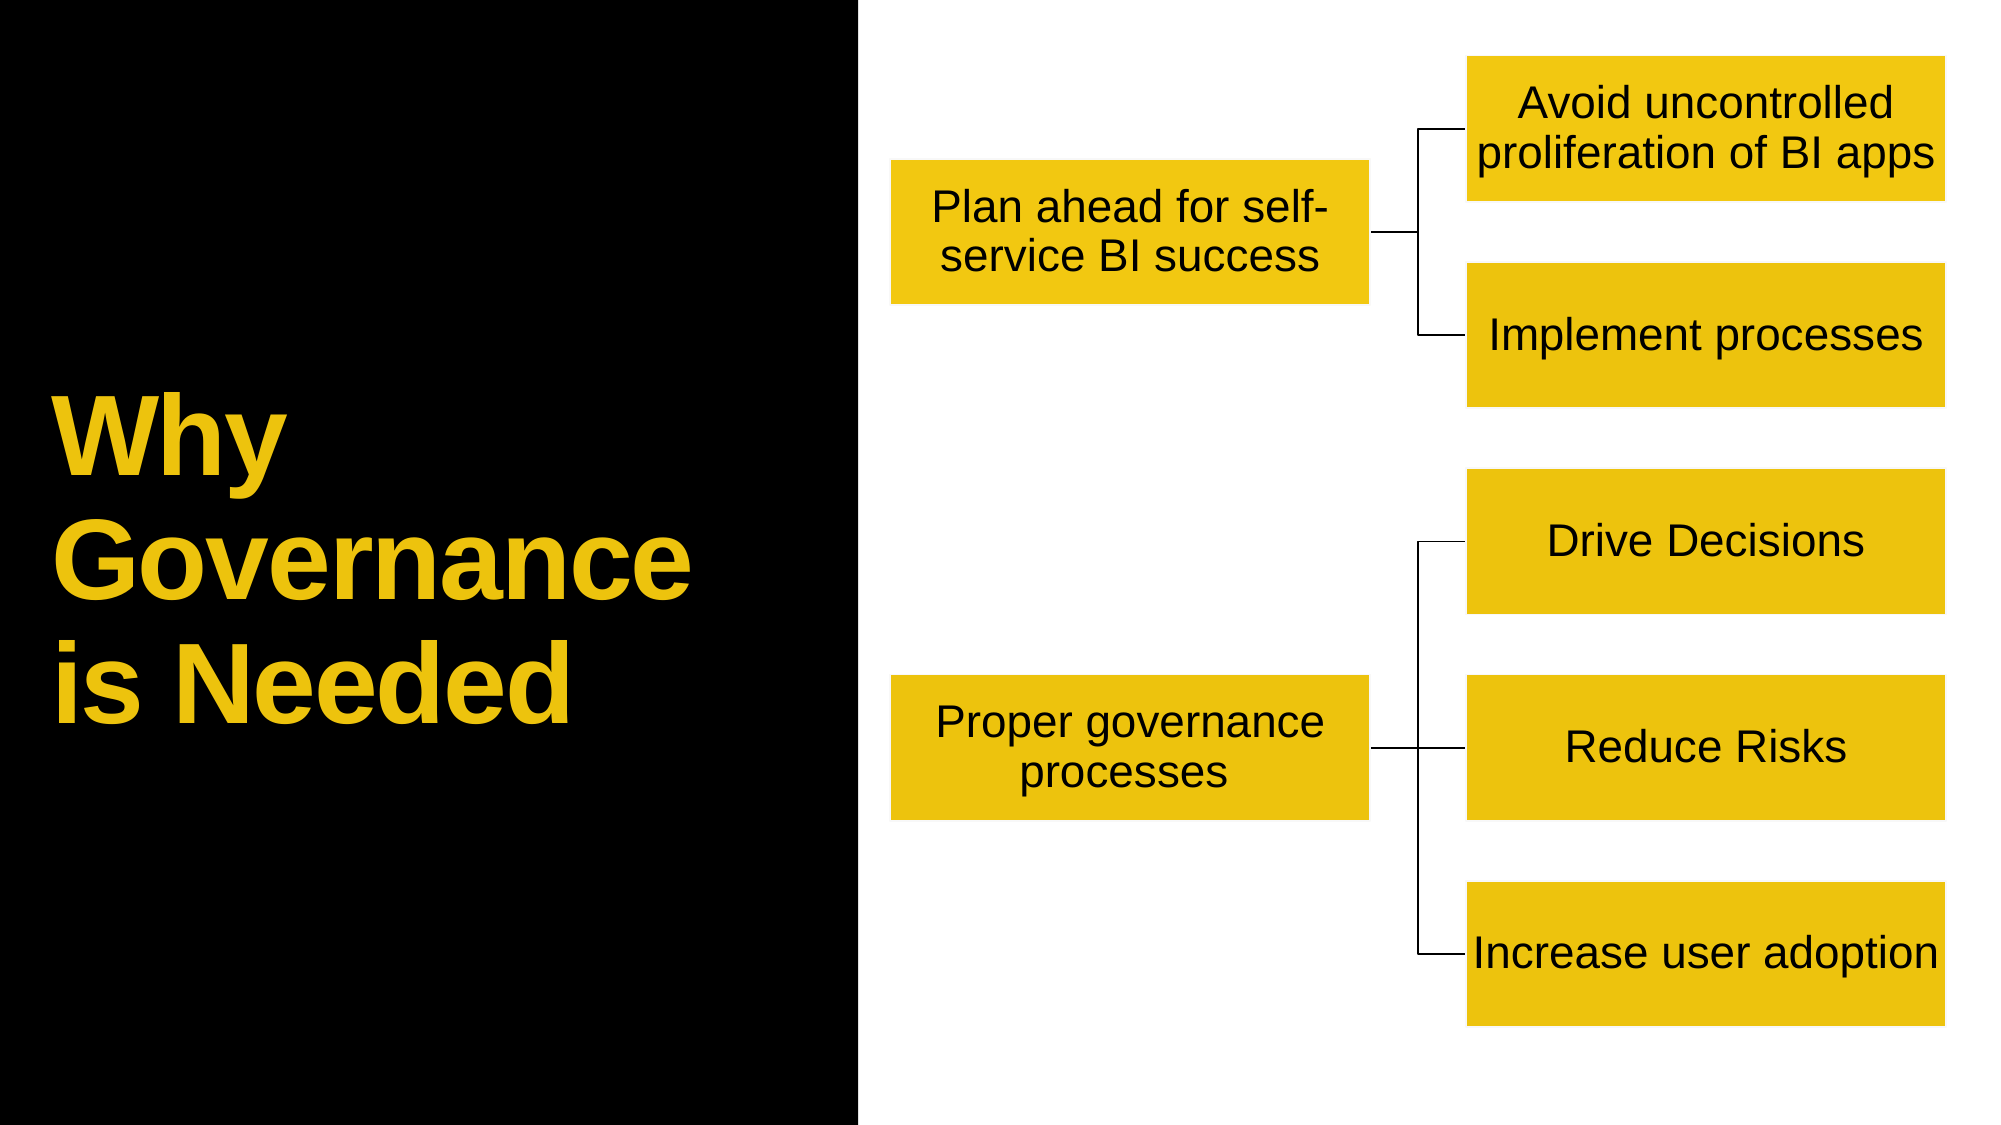

Plan ahead for self-service BI success
Avoid uncontrolled proliferation of BI apps
Implement processes
Proper governance processes
Drive Decisions
Reduce Risks
Increase user adoption

# Why Governance is Needed